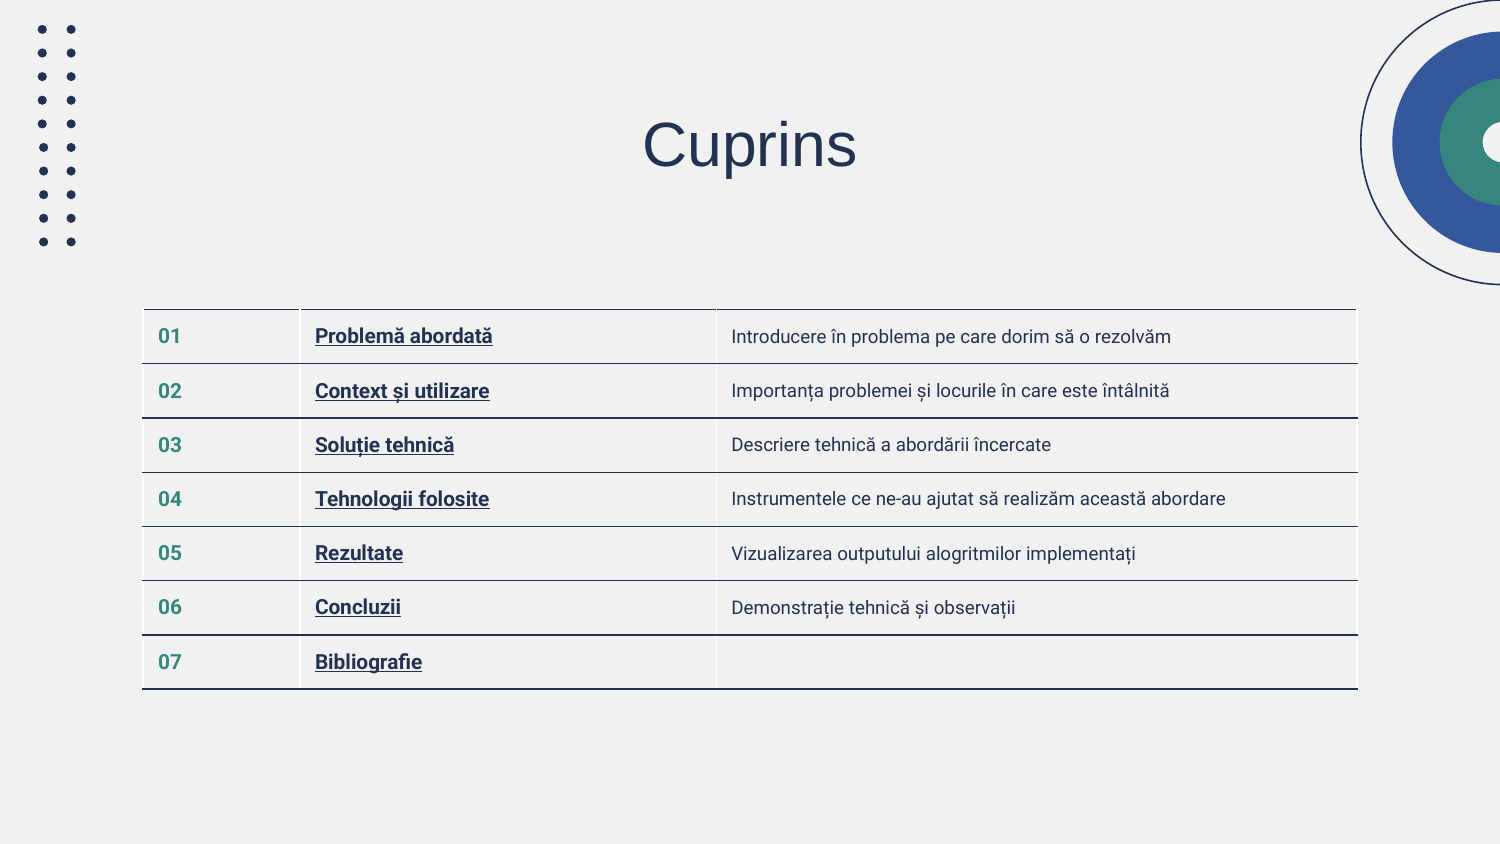

# Cuprins
| 01 | Problemă abordată | Introducere în problema pe care dorim să o rezolvăm |
| --- | --- | --- |
| 02 | Context și utilizare | Importanța problemei și locurile în care este întâlnită |
| 03 | Soluție tehnică | Descriere tehnică a abordării încercate |
| 04 | Tehnologii folosite | Instrumentele ce ne-au ajutat să realizăm această abordare |
| 05 | Rezultate | Vizualizarea outputului alogritmilor implementați |
| 06 | Concluzii | Demonstrație tehnică și observații |
| 07 | Bibliografie |  |